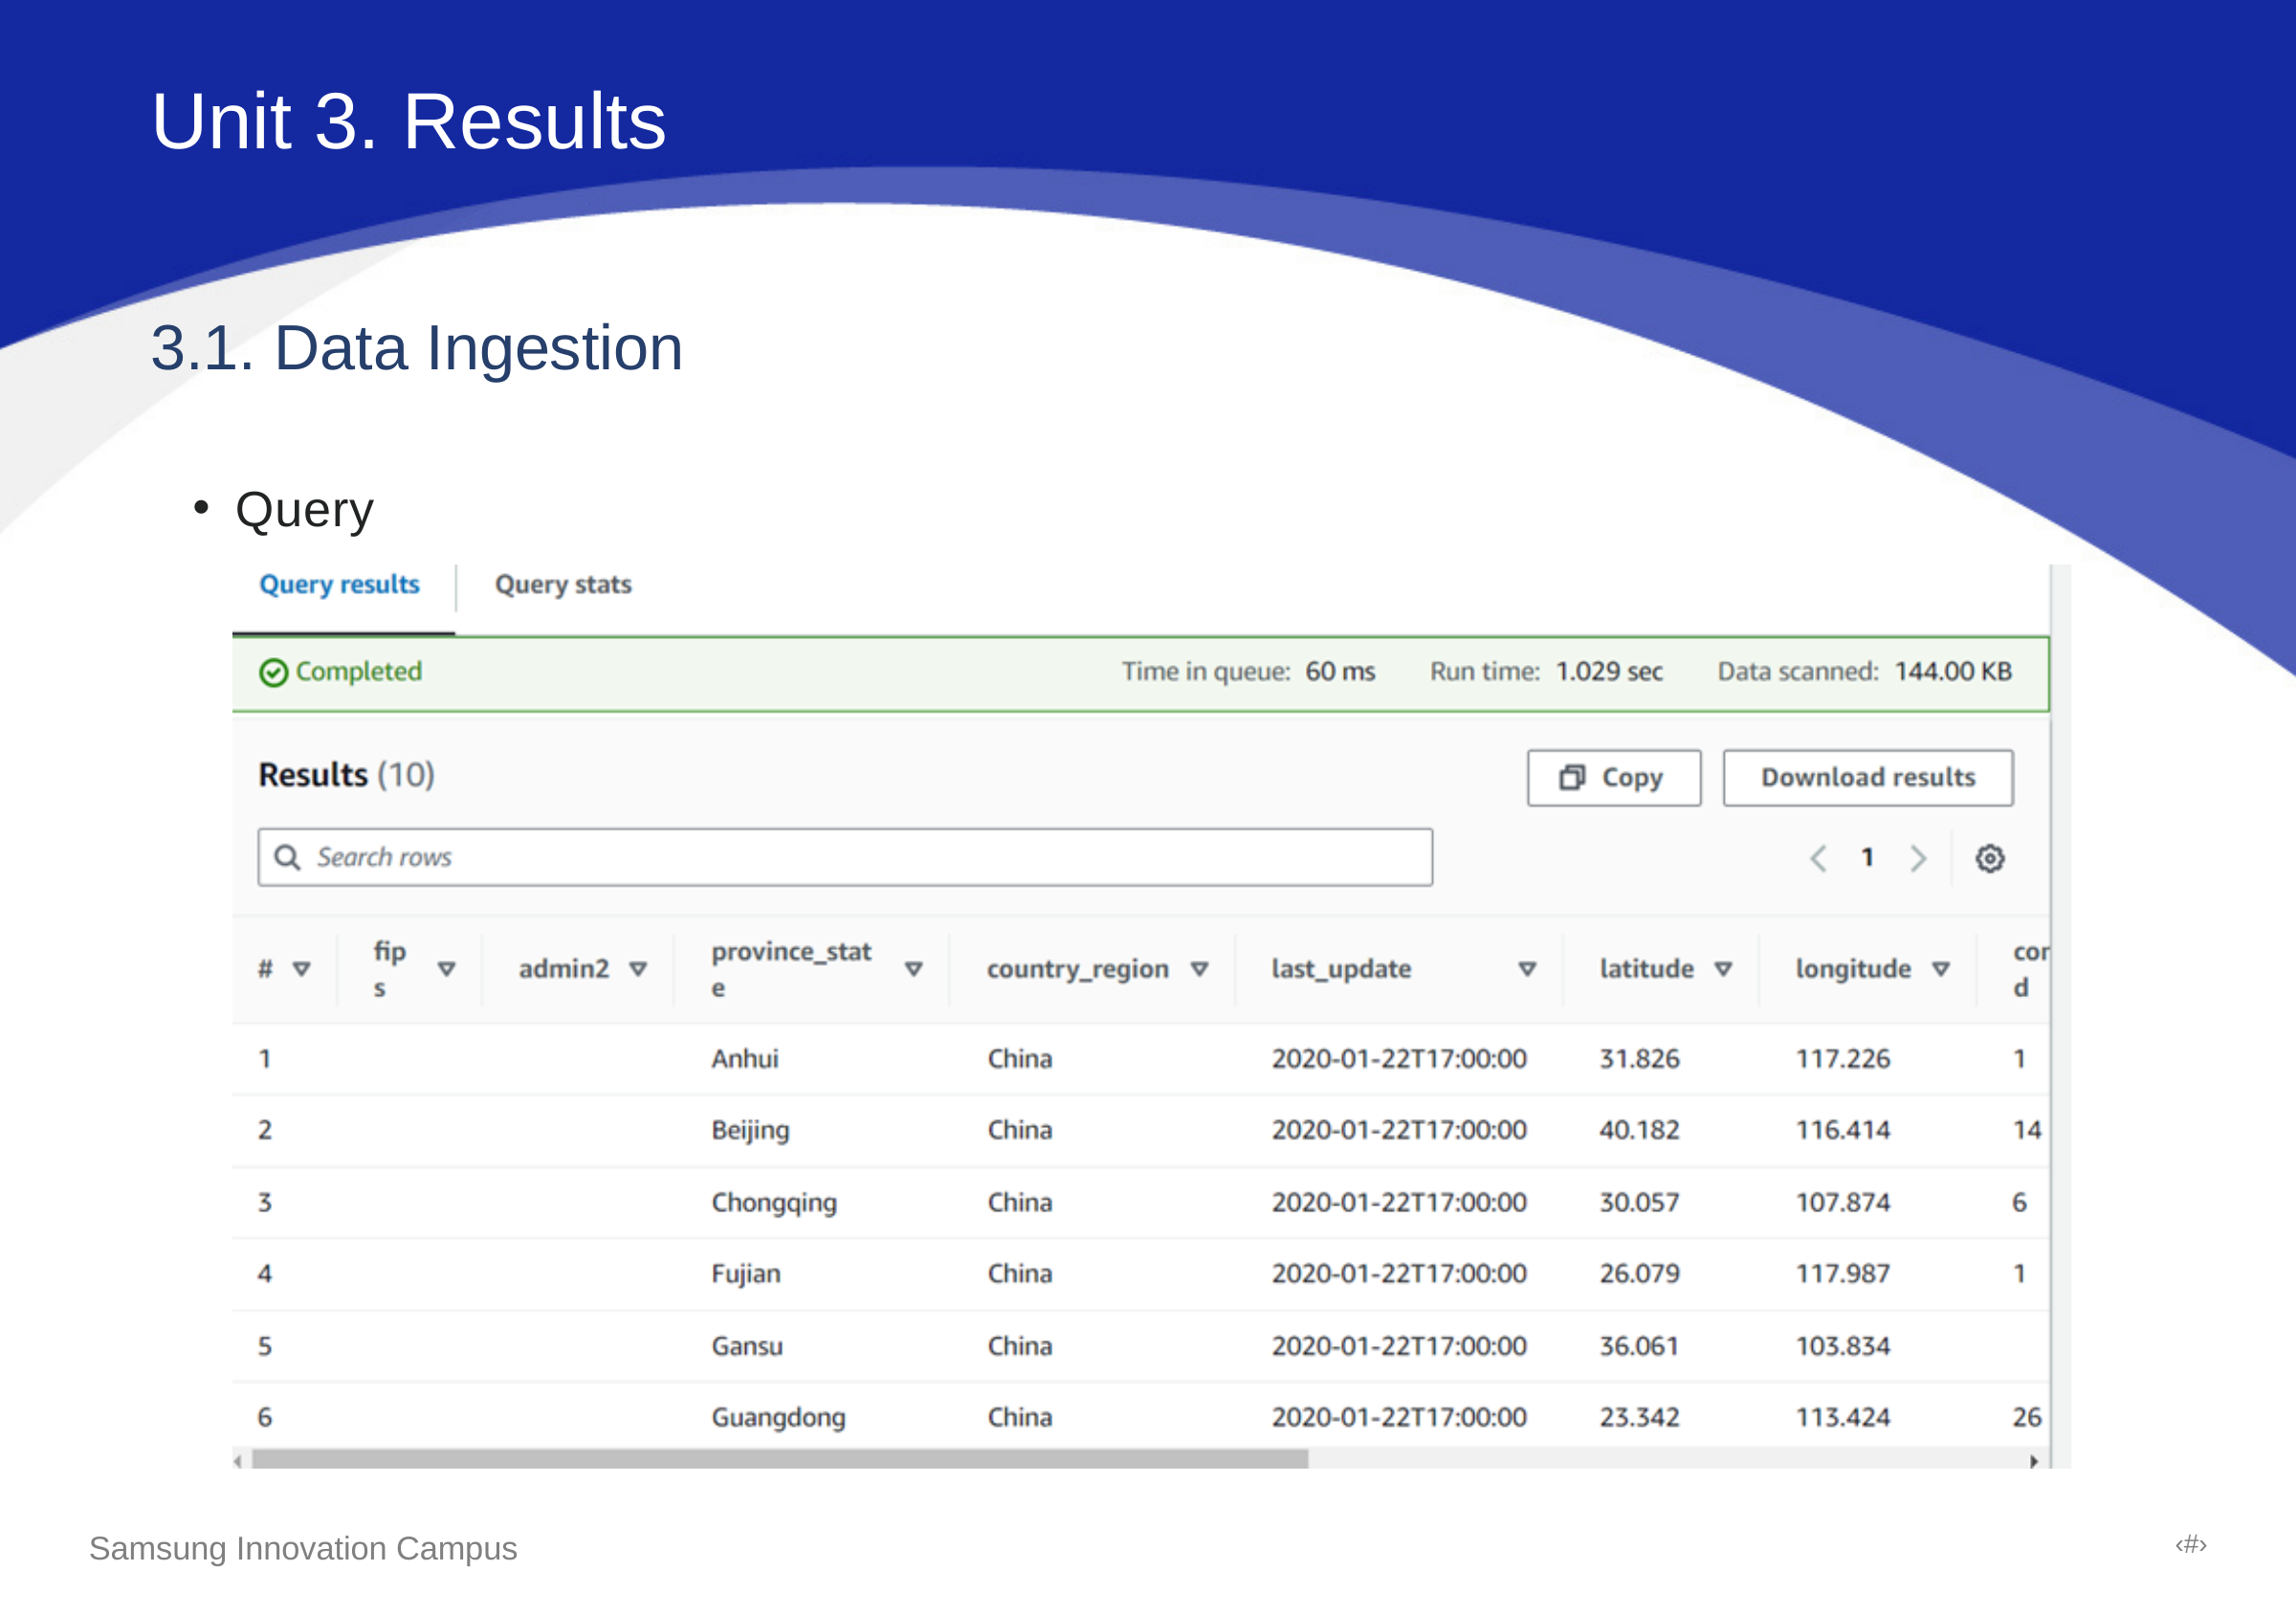

Unit 3. Results
3.1. Data Ingestion
Query

‹#›
Samsung Innovation Campus